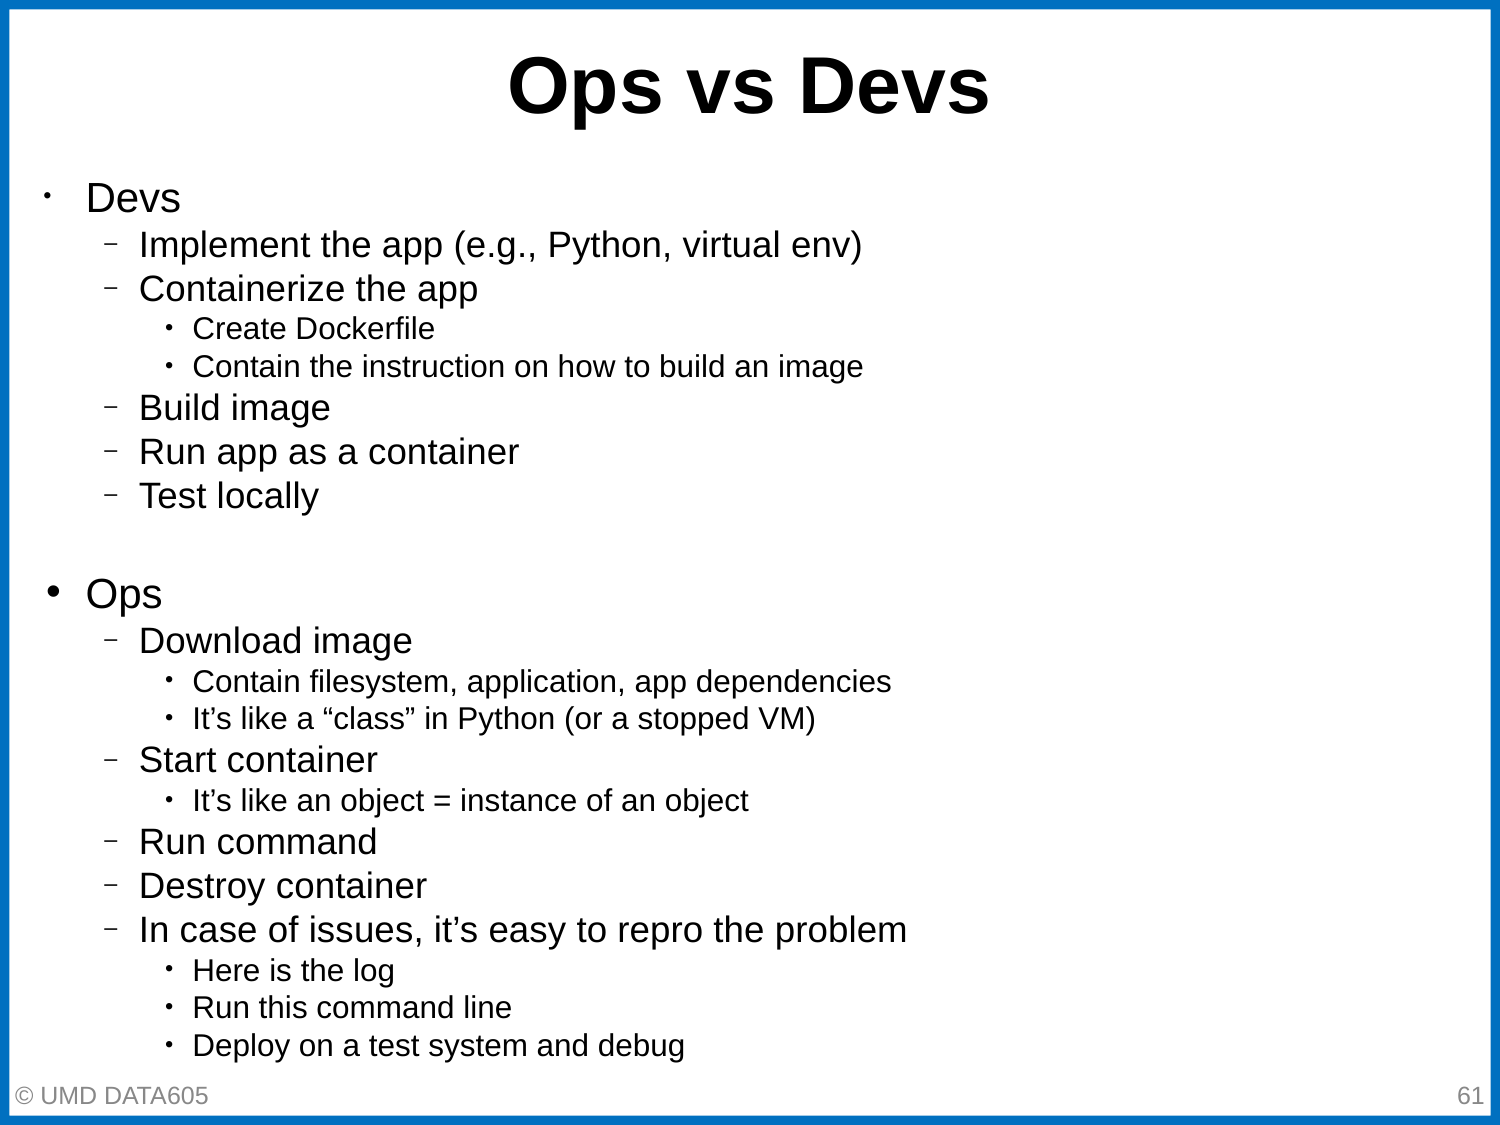

# Ops vs Devs
Devs
Implement the app (e.g., Python, virtual env)
Containerize the app
Create Dockerfile
Contain the instruction on how to build an image
Build image
Run app as a container
Test locally

Ops
Download image
Contain filesystem, application, app dependencies
It’s like a “class” in Python (or a stopped VM)
Start container
It’s like an object = instance of an object
Run command
Destroy container
In case of issues, it’s easy to repro the problem
Here is the log
Run this command line
Deploy on a test system and debug
© UMD DATA605
61